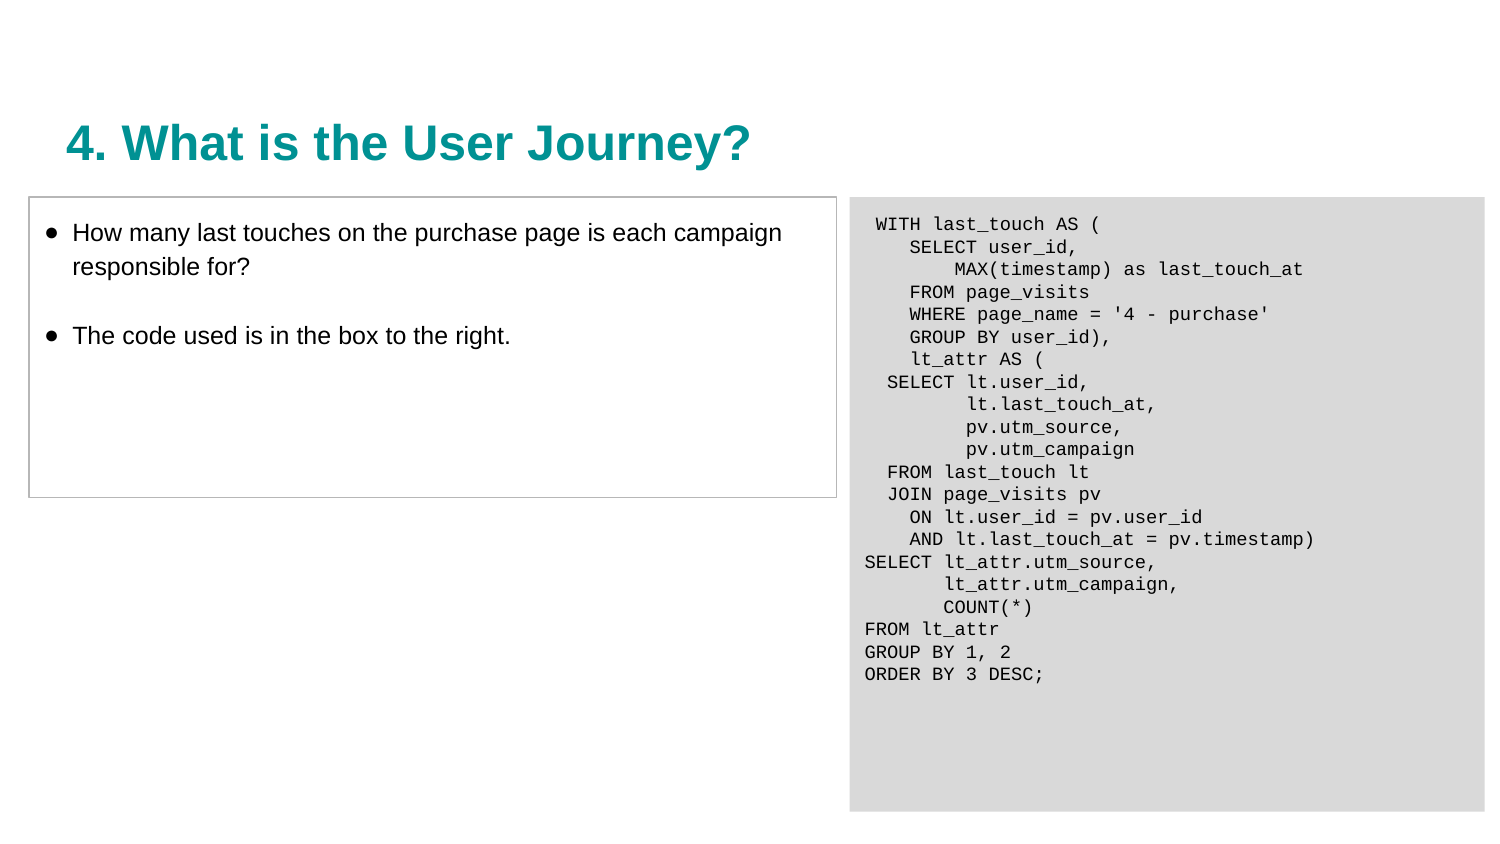

4. What is the User Journey?
How many last touches on the purchase page is each campaign responsible for?

The code used is in the box to the right.

 WITH last_touch AS (
    SELECT user_id,
        MAX(timestamp) as last_touch_at
    FROM page_visits
    WHERE page_name = '4 - purchase'
    GROUP BY user_id),
    lt_attr AS (
  SELECT lt.user_id,
         lt.last_touch_at,
         pv.utm_source,
         pv.utm_campaign
  FROM last_touch lt
  JOIN page_visits pv
    ON lt.user_id = pv.user_id
    AND lt.last_touch_at = pv.timestamp)
SELECT lt_attr.utm_source,
       lt_attr.utm_campaign,
       COUNT(*)
FROM lt_attr
GROUP BY 1, 2
ORDER BY 3 DESC;